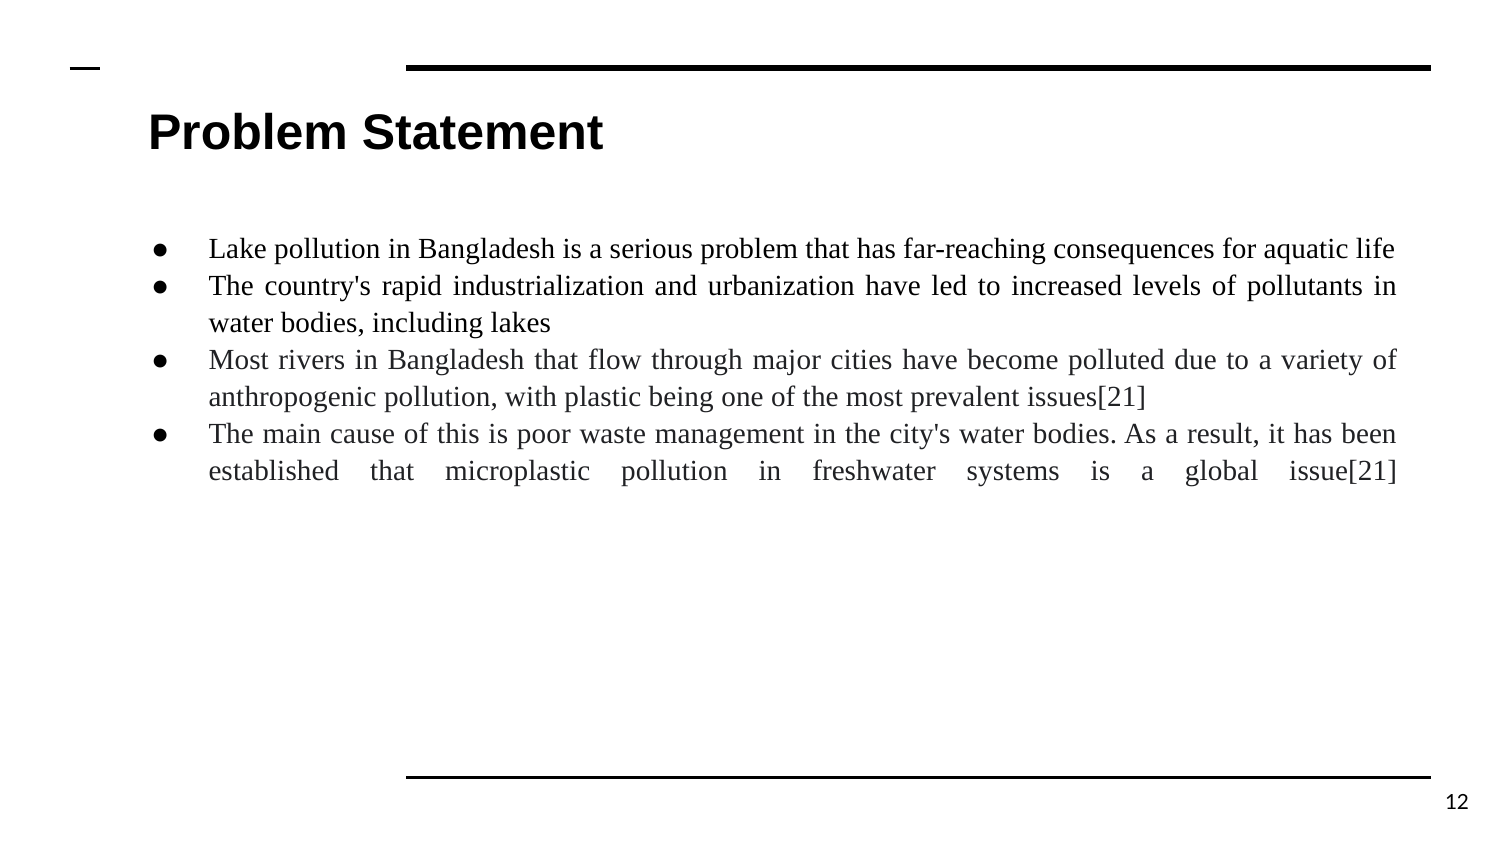

# Problem Statement
Lake pollution in Bangladesh is a serious problem that has far-reaching consequences for aquatic life
The country's rapid industrialization and urbanization have led to increased levels of pollutants in water bodies, including lakes
Most rivers in Bangladesh that flow through major cities have become polluted due to a variety of anthropogenic pollution, with plastic being one of the most prevalent issues[21]
The main cause of this is poor waste management in the city's water bodies. As a result, it has been established that microplastic pollution in freshwater systems is a global issue[21]

12